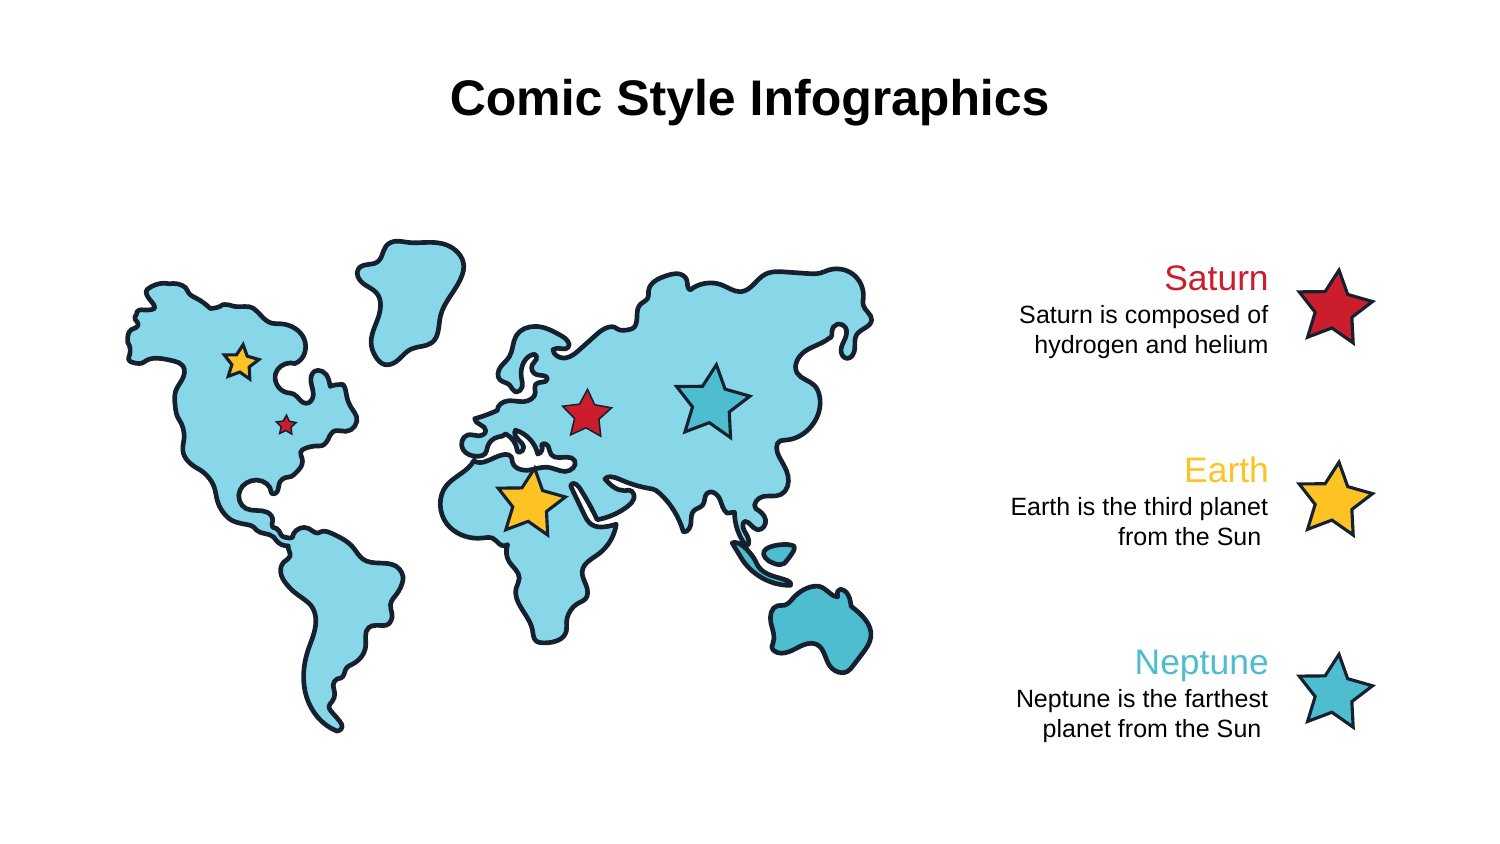

# Comic Style Infographics

Saturn

Saturn is composed of hydrogen and helium

Earth

Earth is the third planet from the Sun

Neptune

Neptune is the farthest planet from the Sun